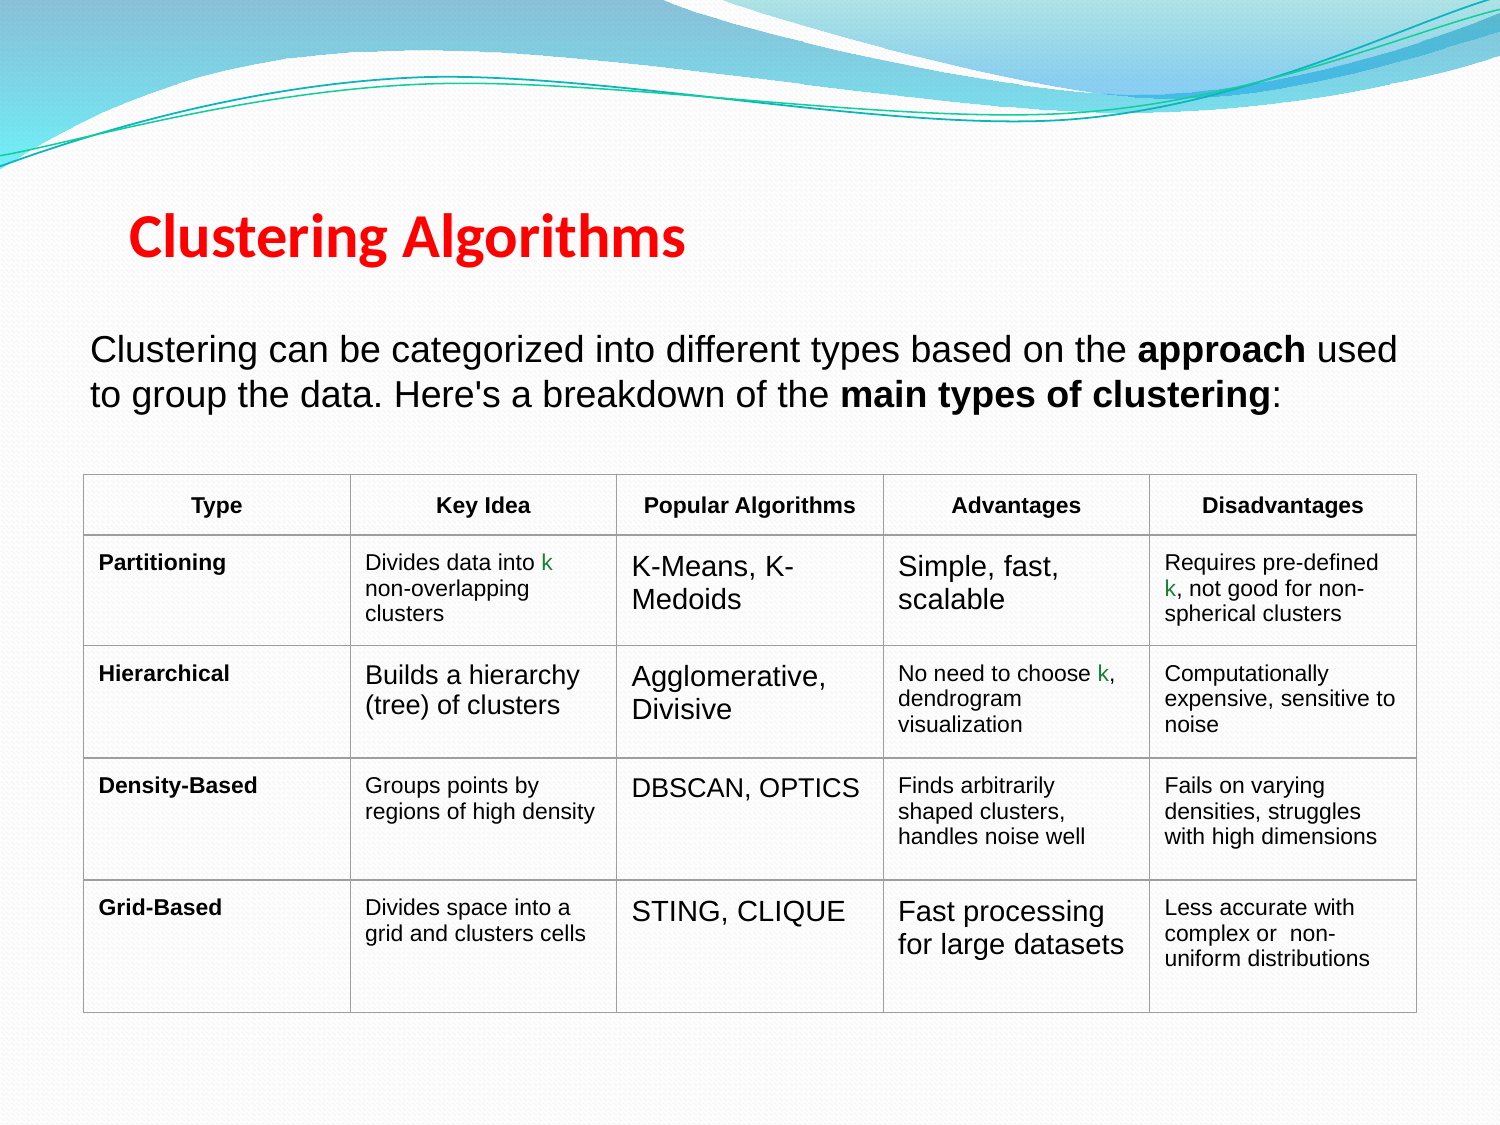

# Clustering Algorithms
Clustering can be categorized into different types based on the approach used to group the data. Here's a breakdown of the main types of clustering:
| Type | Key Idea | Popular Algorithms | Advantages | Disadvantages |
| --- | --- | --- | --- | --- |
| Partitioning | Divides data into k non-overlapping clusters | K-Means, K-Medoids | Simple, fast, scalable | Requires pre-defined k, not good for non-spherical clusters |
| Hierarchical | Builds a hierarchy (tree) of clusters | Agglomerative, Divisive | No need to choose k, dendrogram visualization | Computationally expensive, sensitive to noise |
| Density-Based | Groups points by regions of high density | DBSCAN, OPTICS | Finds arbitrarily shaped clusters, handles noise well | Fails on varying densities, struggles with high dimensions |
| Grid-Based | Divides space into a grid and clusters cells | STING, CLIQUE | Fast processing for large datasets | Less accurate with complex or non- uniform distributions |